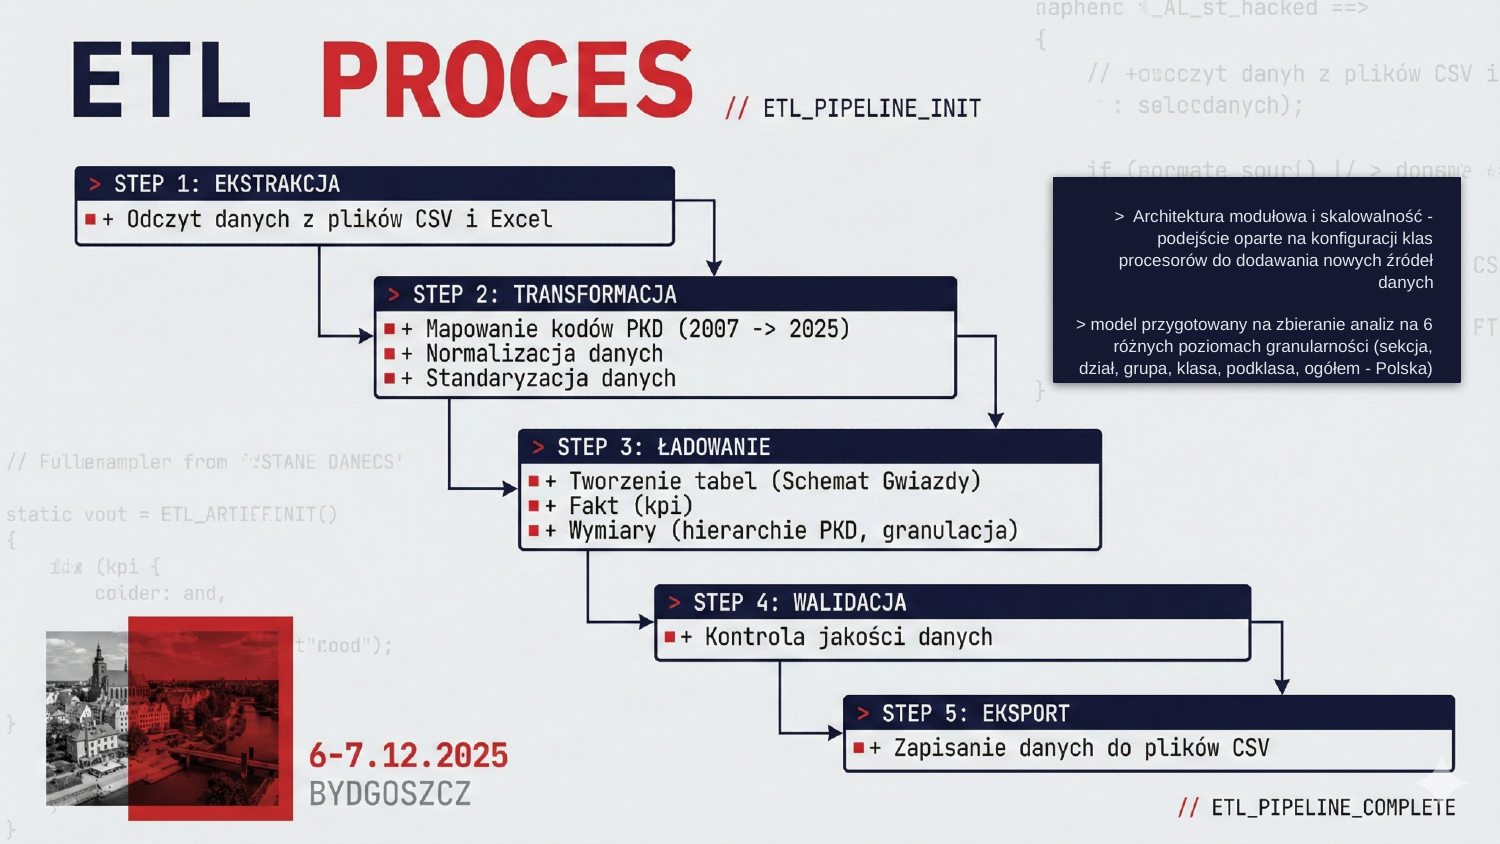

>  Architektura modułowa i skalowalność - podejście oparte na konfiguracji klas procesorów do dodawania nowych źródeł danych
> model przygotowany na zbieranie analiz na 6 różnych poziomach granularności (sekcja, dział, grupa, klasa, podklasa, ogółem - Polska)